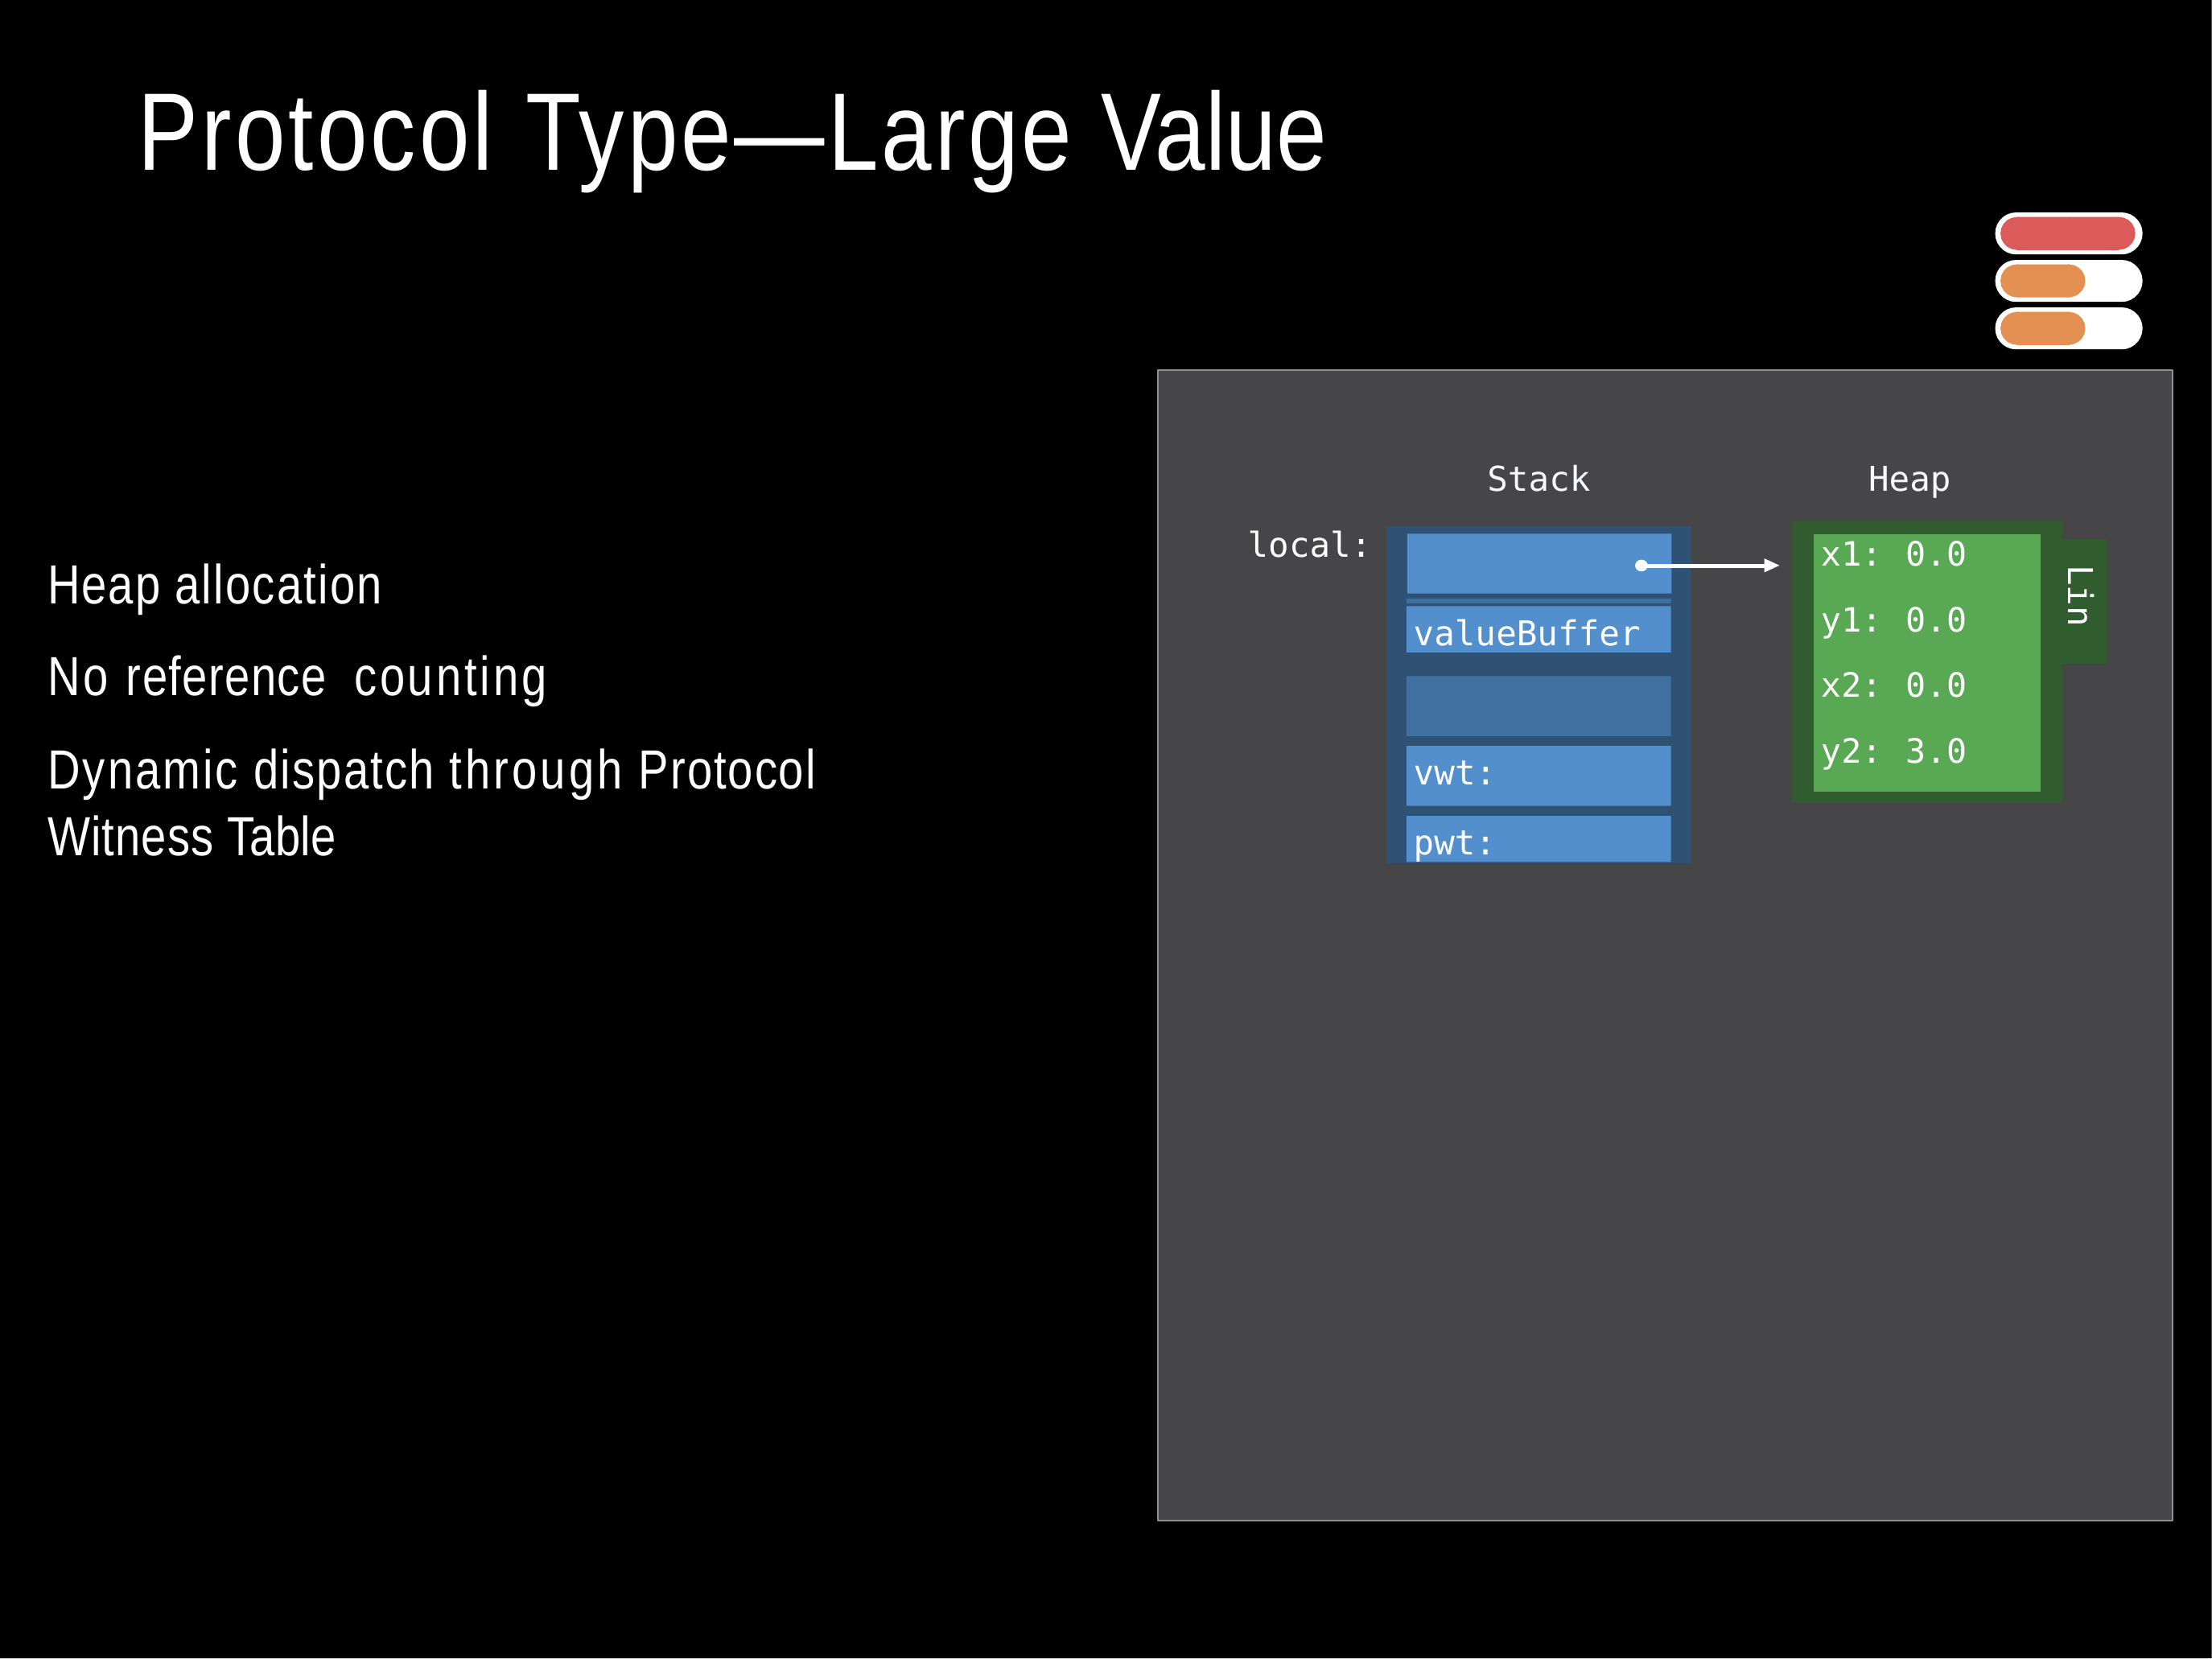

# Protocol Type—Large Value

Stack
Heap

local:

| x1: | 0.0 |
| --- | --- |
| y1: | 0.0 |
| x2: | 0.0 |
| y2: | 3.0 |

Heap allocation
No reference  counting
Dynamic dispatch through Protocol Witness Table

Line

valueBuffer

vwt:
pwt: